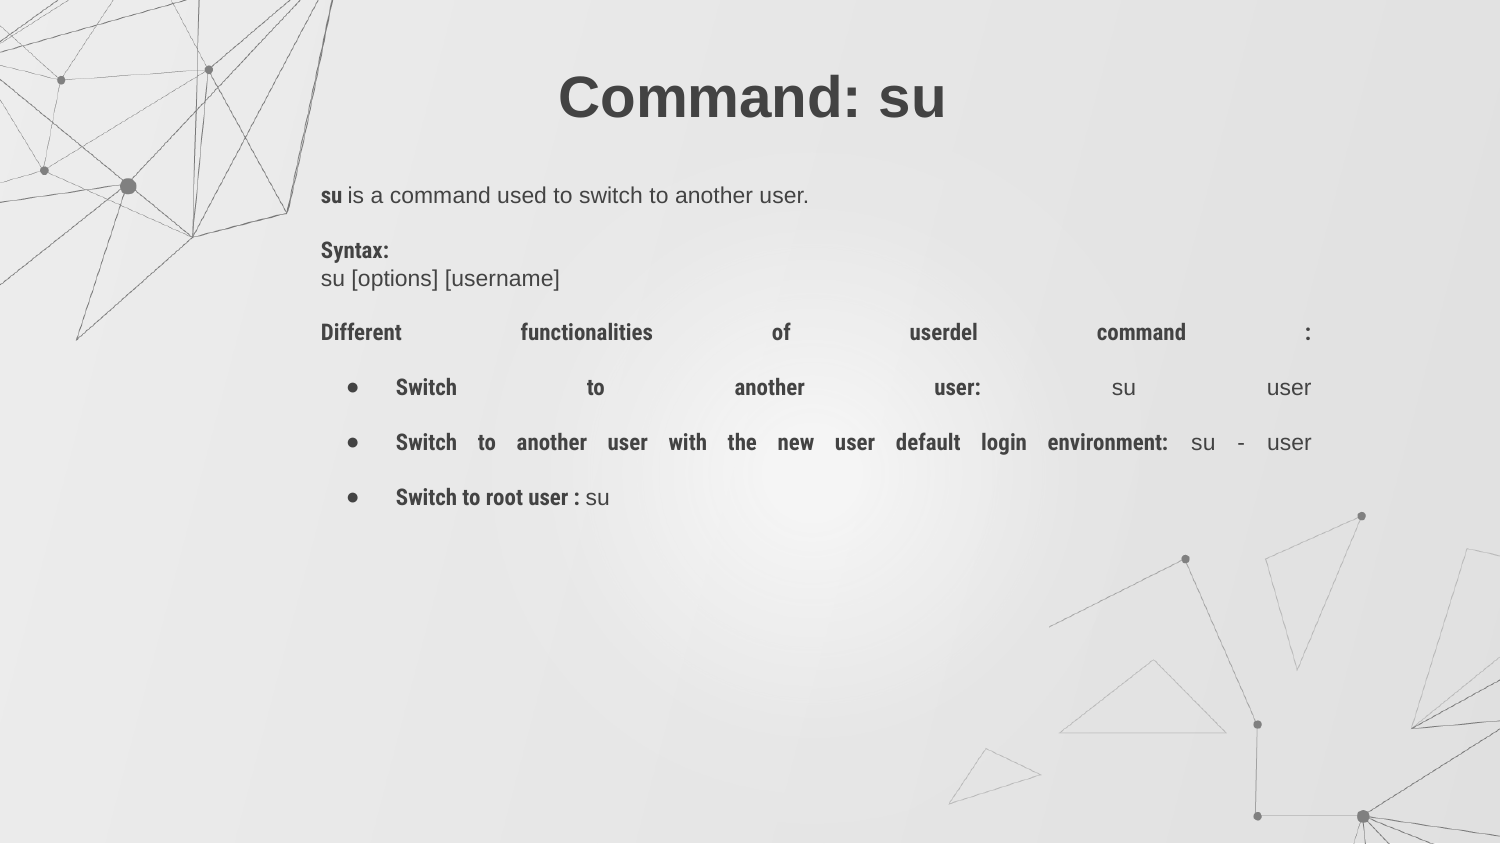

# Command: su
su is a command used to switch to another user.

Syntax:
su [options] [username]

Different functionalities of userdel command :
Switch to another user: su user
Switch to another user with the new user default login environment: su - user
Switch to root user : su